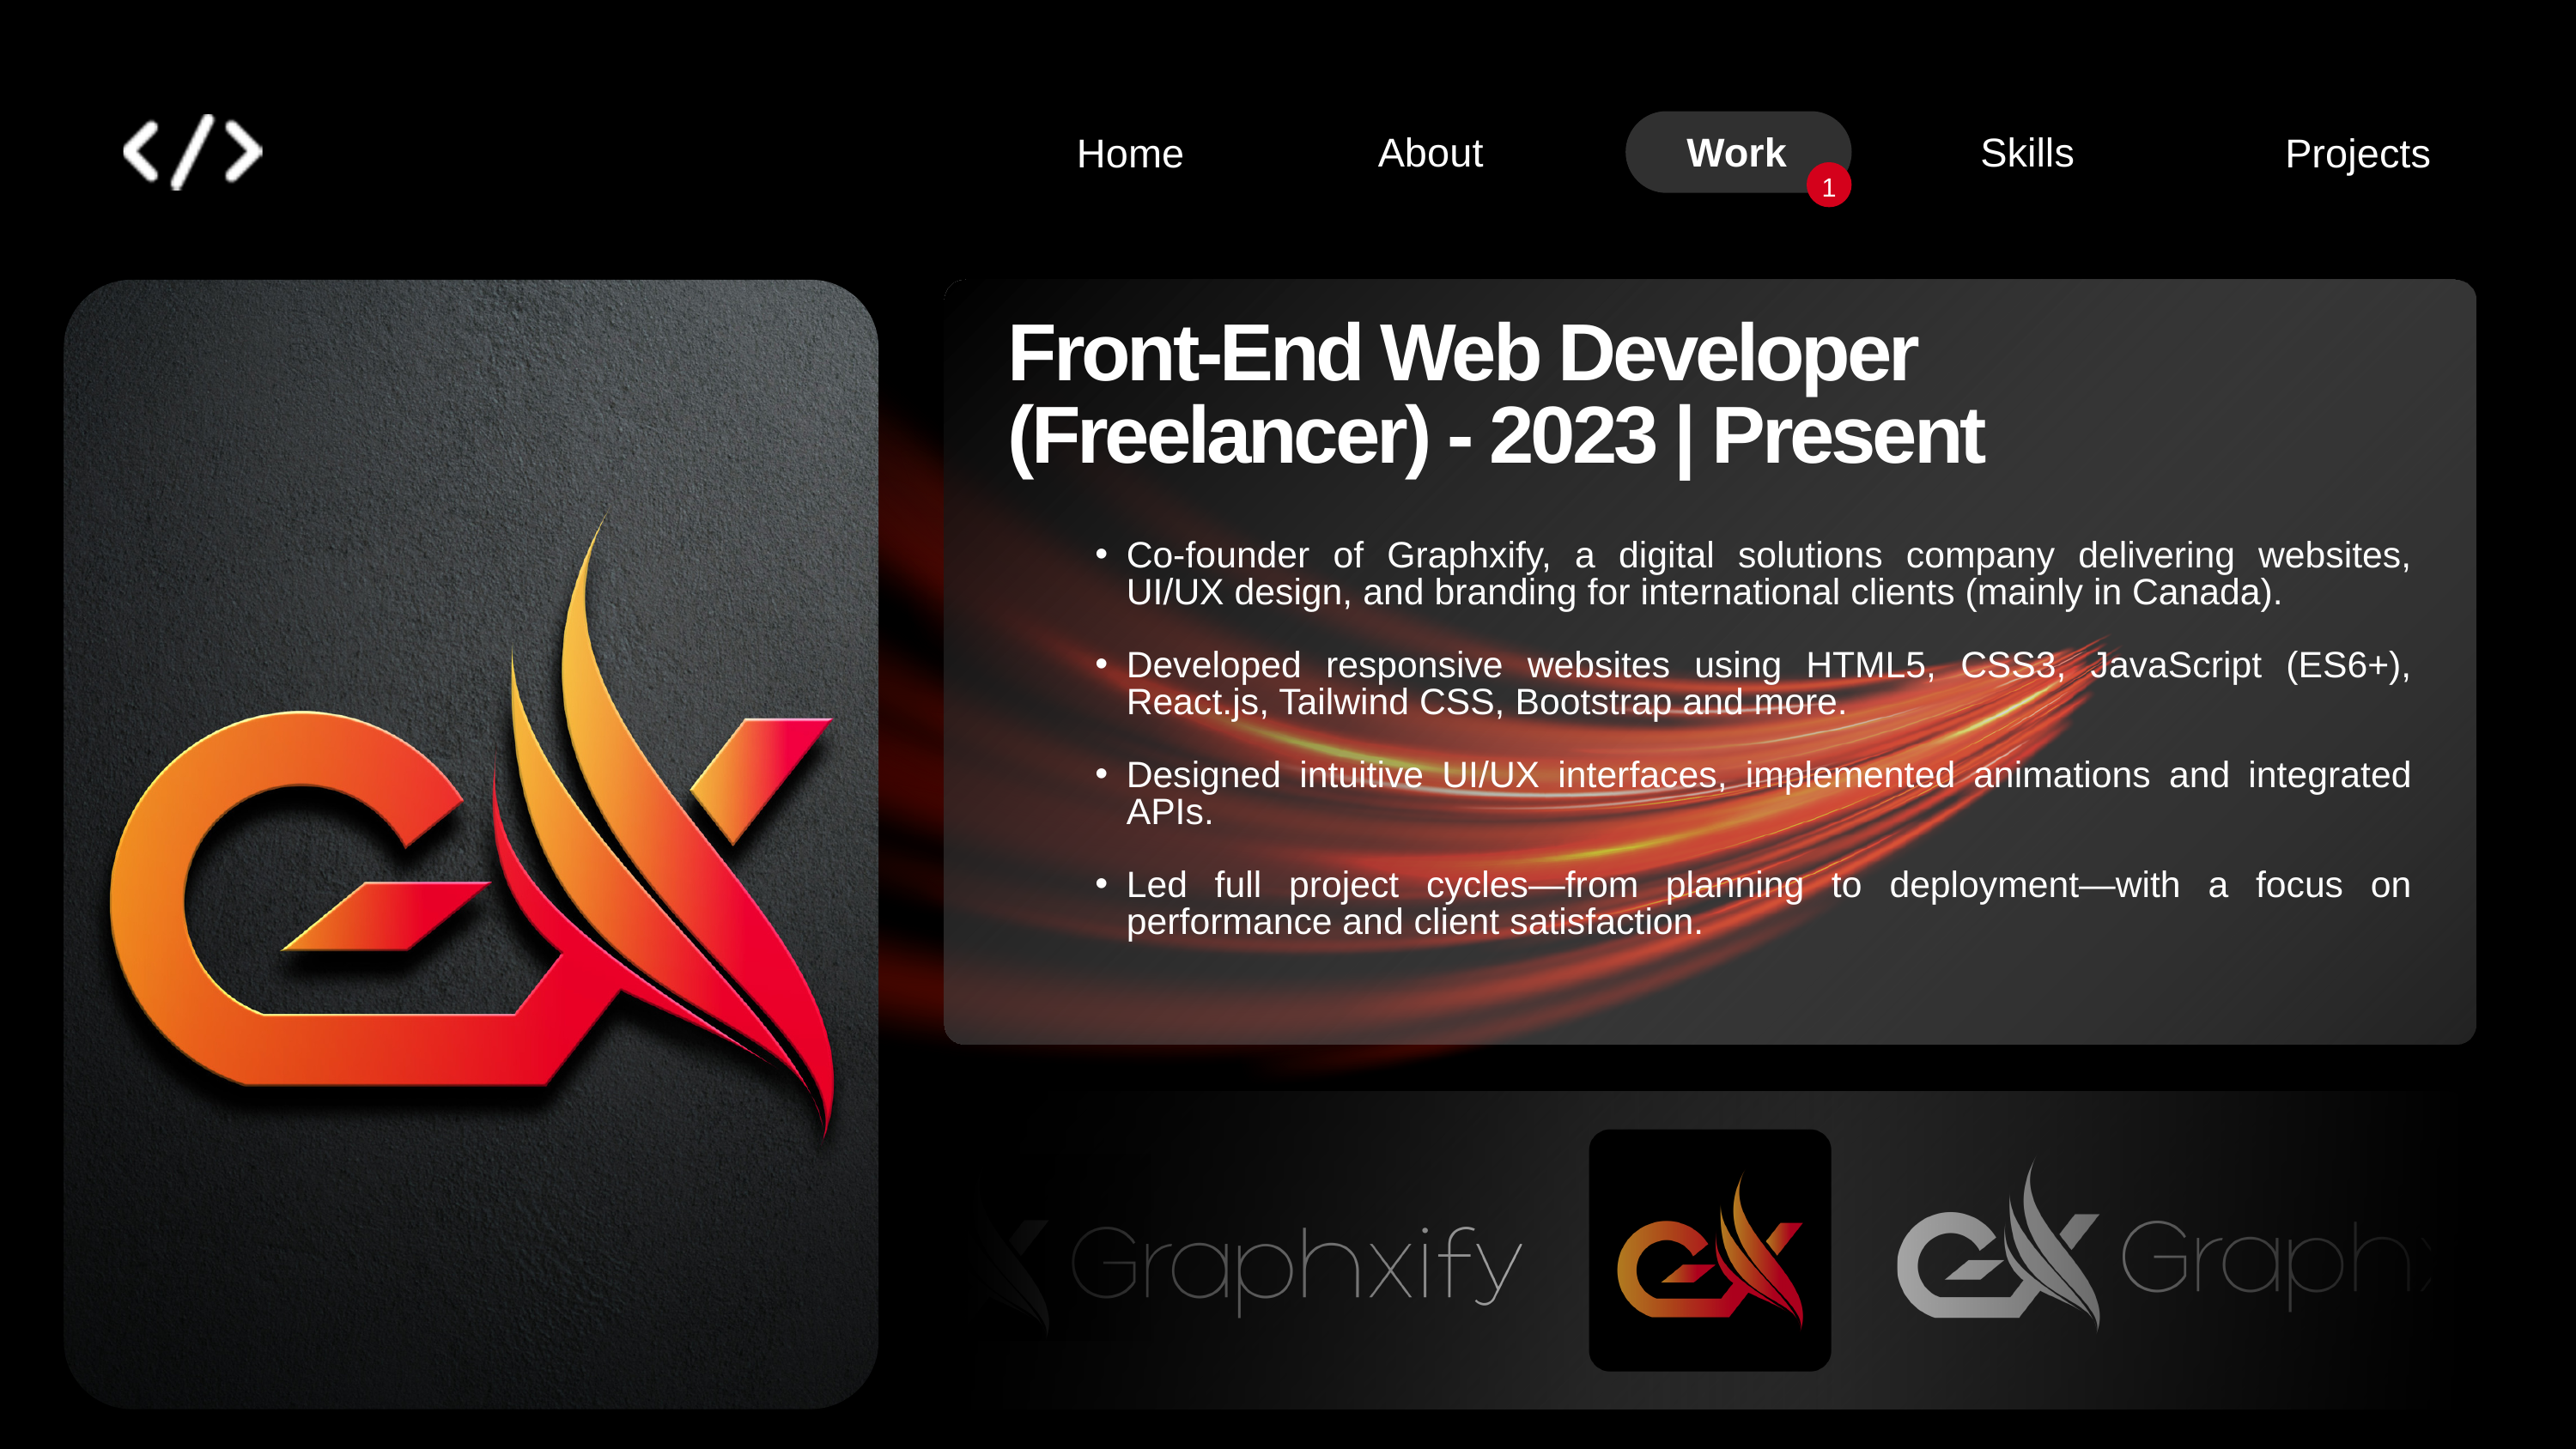

1

About
Work
Skills
Home
Projects

Front-End Web Developer (Freelancer) - 2023 | Present
Co-founder of Graphxify, a digital solutions company delivering websites, UI/UX design, and branding for international clients (mainly in Canada).

Developed responsive websites using HTML5, CSS3, JavaScript (ES6+), React.js, Tailwind CSS, Bootstrap and more.

Designed intuitive UI/UX interfaces, implemented animations and integrated APIs.

Led full project cycles—from planning to deployment—with a focus on performance and client satisfaction.